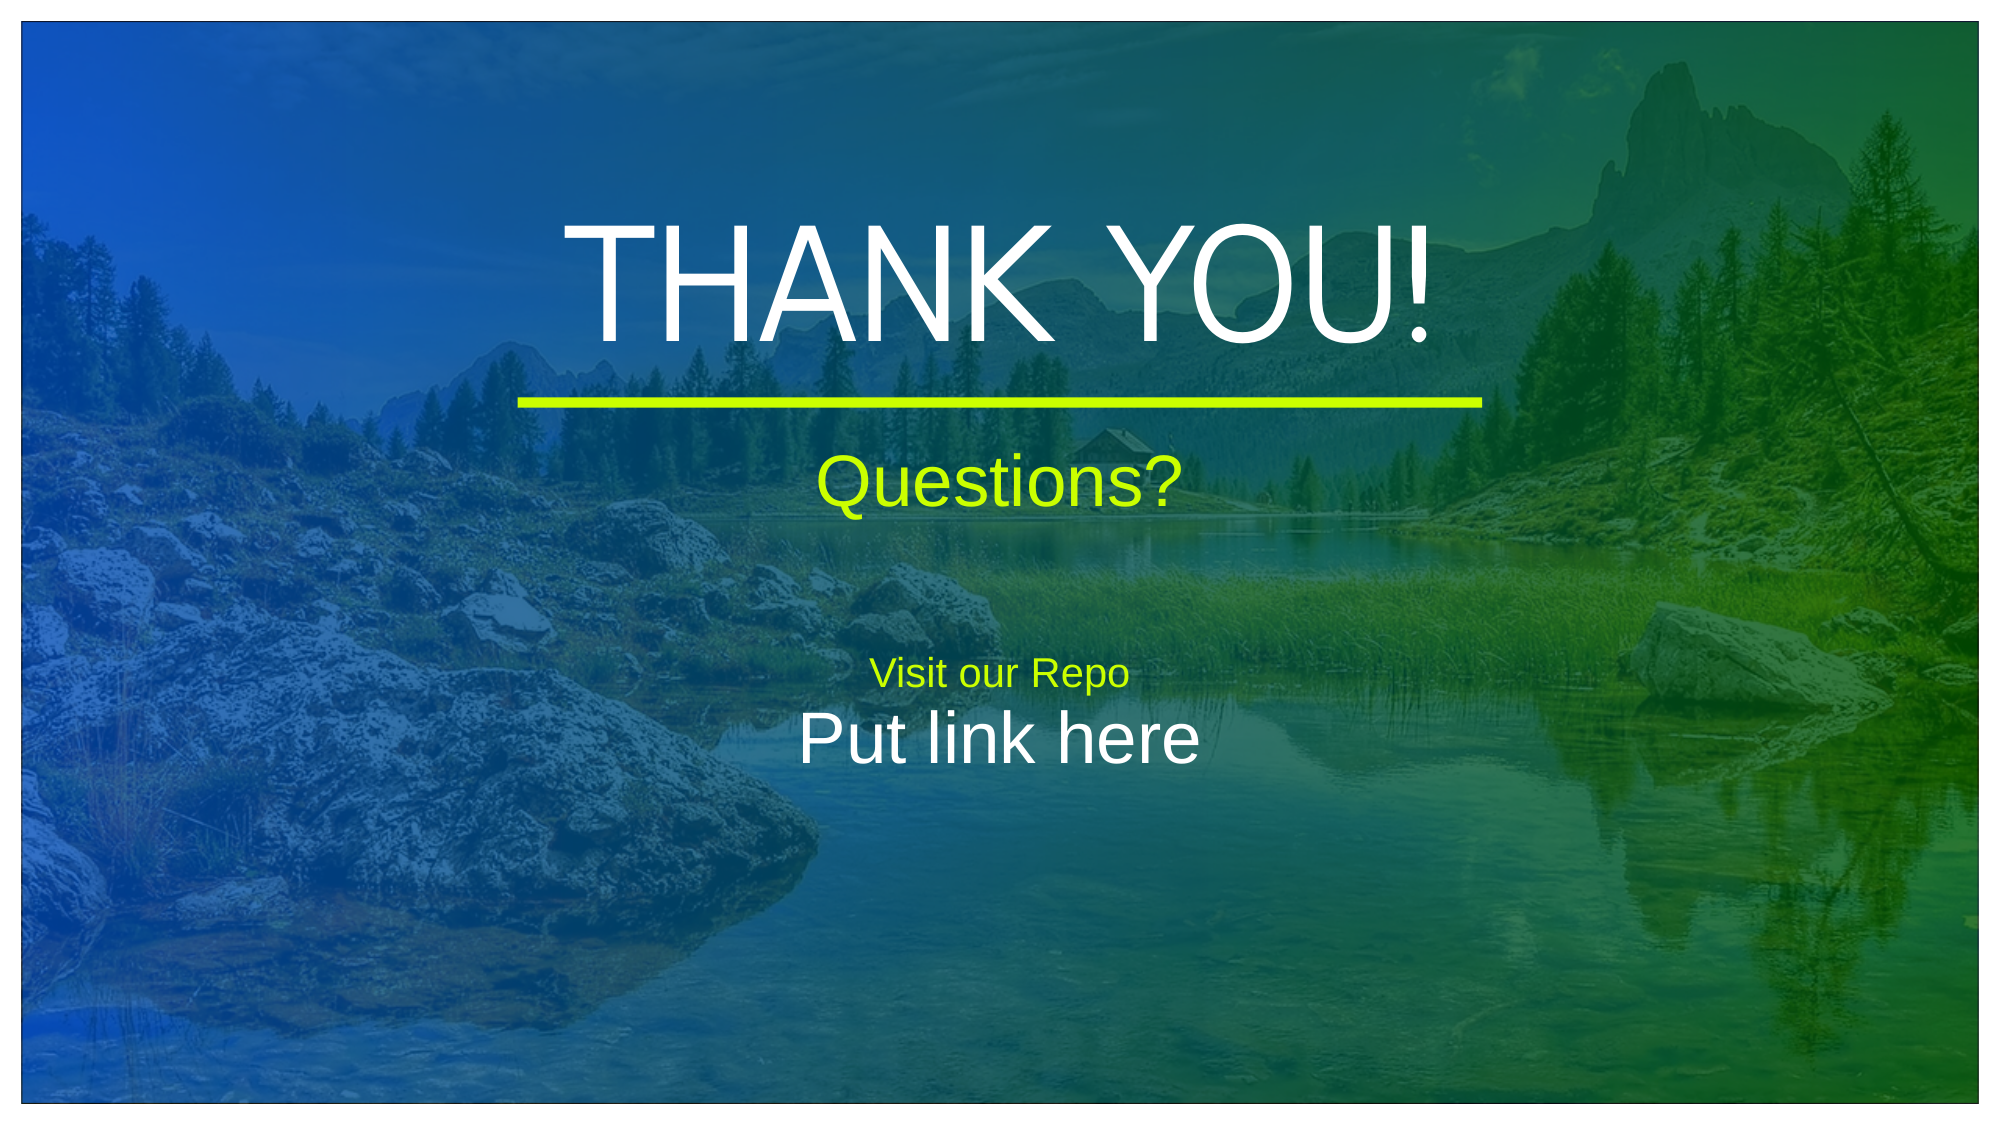

# THANK YOU!
Questions?
Visit our Repo
Put link here